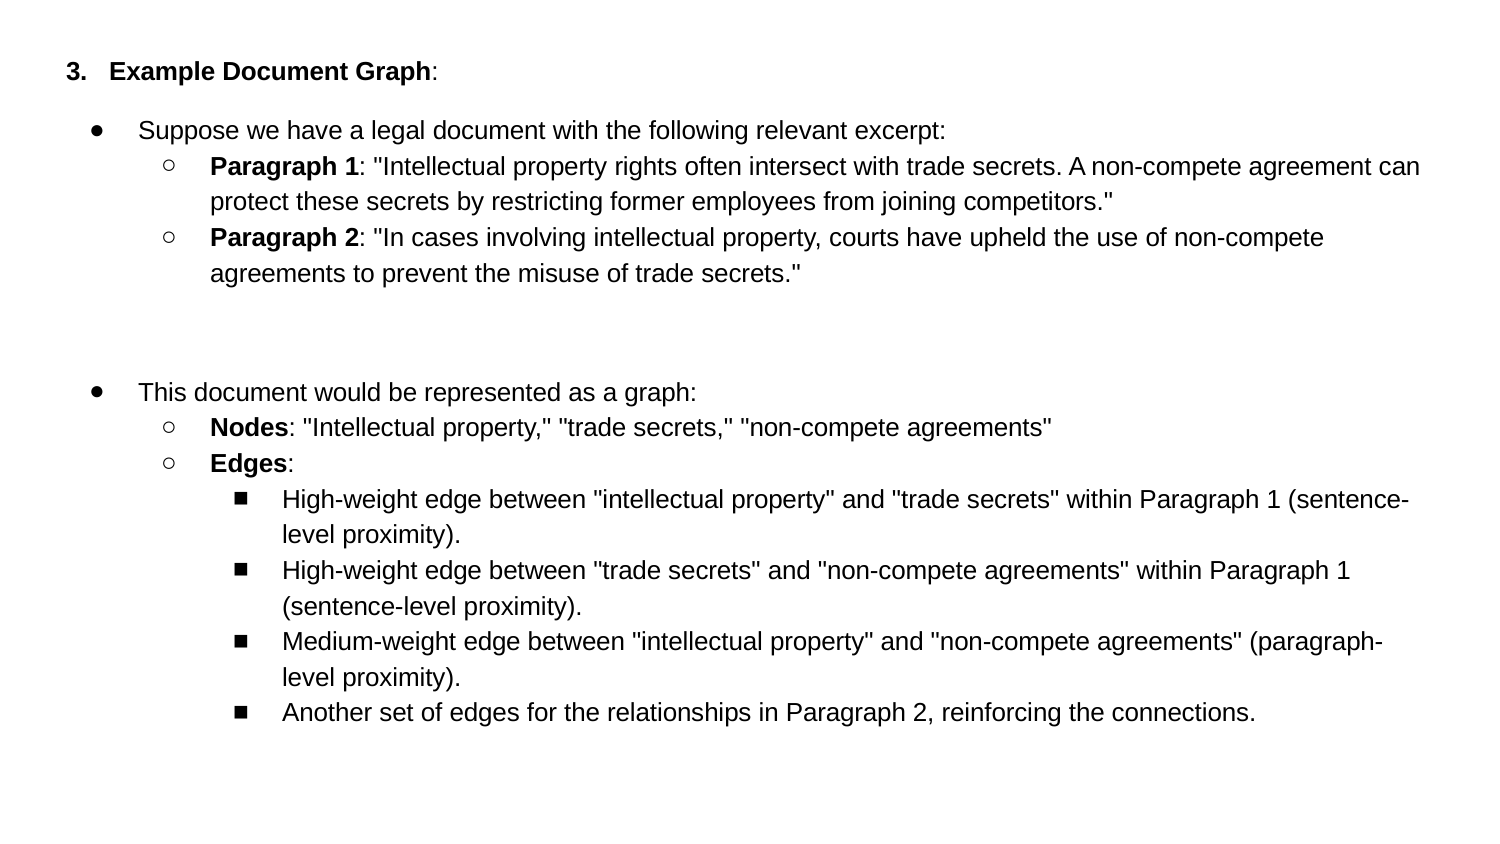

3.   Example Document Graph:
Suppose we have a legal document with the following relevant excerpt:
Paragraph 1: "Intellectual property rights often intersect with trade secrets. A non-compete agreement can protect these secrets by restricting former employees from joining competitors."
Paragraph 2: "In cases involving intellectual property, courts have upheld the use of non-compete agreements to prevent the misuse of trade secrets."

This document would be represented as a graph:
Nodes: "Intellectual property," "trade secrets," "non-compete agreements"
Edges:
High-weight edge between "intellectual property" and "trade secrets" within Paragraph 1 (sentence-level proximity).
High-weight edge between "trade secrets" and "non-compete agreements" within Paragraph 1 (sentence-level proximity).
Medium-weight edge between "intellectual property" and "non-compete agreements" (paragraph-level proximity).
Another set of edges for the relationships in Paragraph 2, reinforcing the connections.